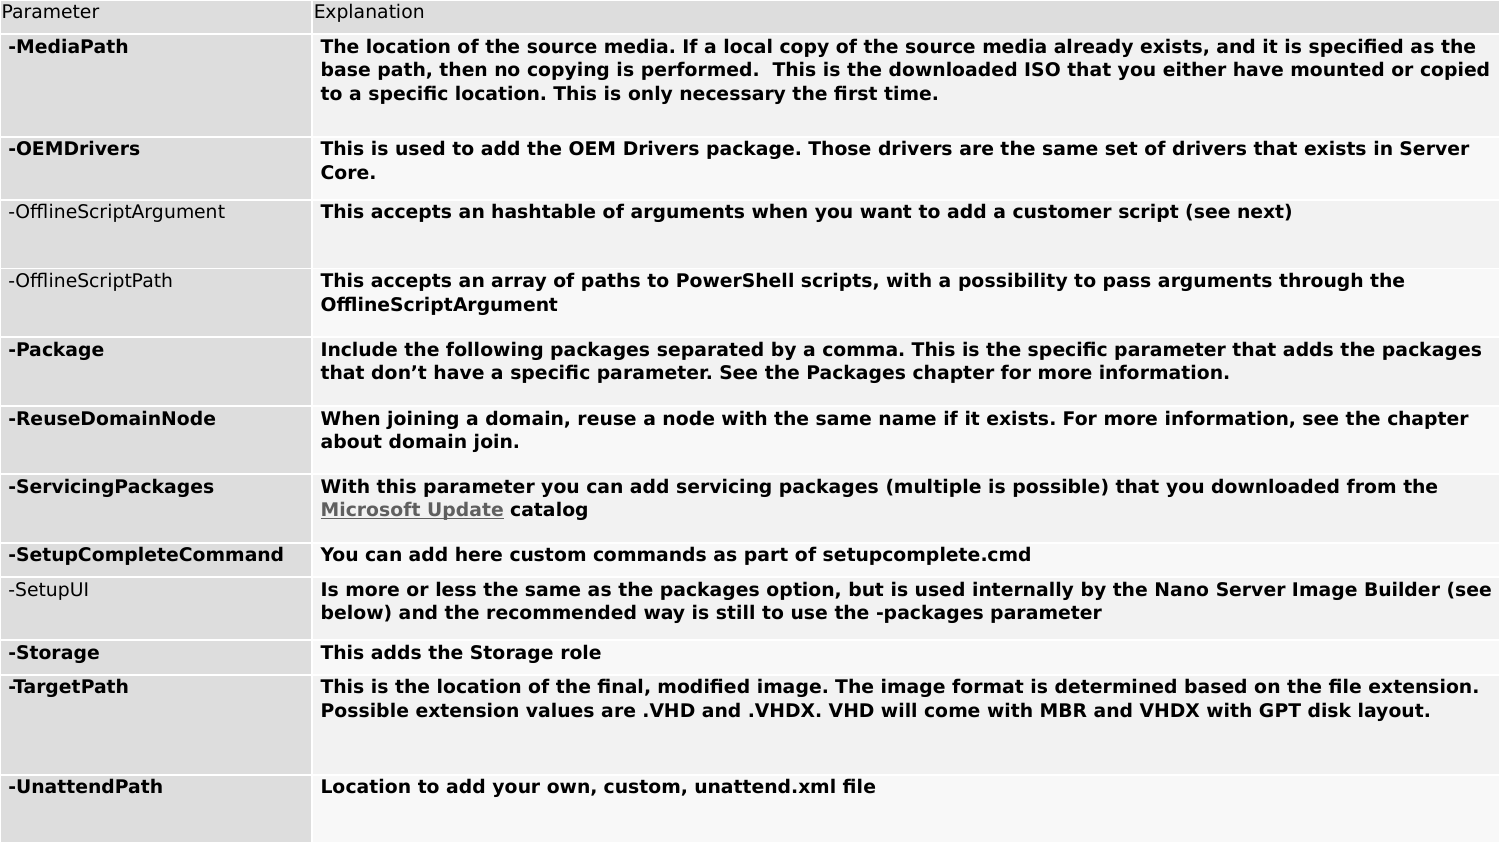

| Parameter | Explanation |
| --- | --- |
| -MediaPath | The location of the source media. If a local copy of the source media already exists, and it is specified as the base path, then no copying is performed. This is the downloaded ISO that you either have mounted or copied to a specific location. This is only necessary the first time. |
| -OEMDrivers | This is used to add the OEM Drivers package. Those drivers are the same set of drivers that exists in Server Core. |
| -OfflineScriptArgument | This accepts an hashtable of arguments when you want to add a customer script (see next) |
| -OfflineScriptPath | This accepts an array of paths to PowerShell scripts, with a possibility to pass arguments through the OfflineScriptArgument |
| -Package | Include the following packages separated by a comma. This is the specific parameter that adds the packages that don’t have a specific parameter. See the Packages chapter for more information. |
| -ReuseDomainNode | When joining a domain, reuse a node with the same name if it exists. For more information, see the chapter about domain join. |
| -ServicingPackages | With this parameter you can add servicing packages (multiple is possible) that you downloaded from the Microsoft Update catalog |
| -SetupCompleteCommand | You can add here custom commands as part of setupcomplete.cmd |
| -SetupUI | Is more or less the same as the packages option, but is used internally by the Nano Server Image Builder (see below) and the recommended way is still to use the -packages parameter |
| -Storage | This adds the Storage role |
| -TargetPath | This is the location of the final, modified image. The image format is determined based on the file extension. Possible extension values are .VHD and .VHDX. VHD will come with MBR and VHDX with GPT disk layout. |
| -UnattendPath | Location to add your own, custom, unattend.xml file |